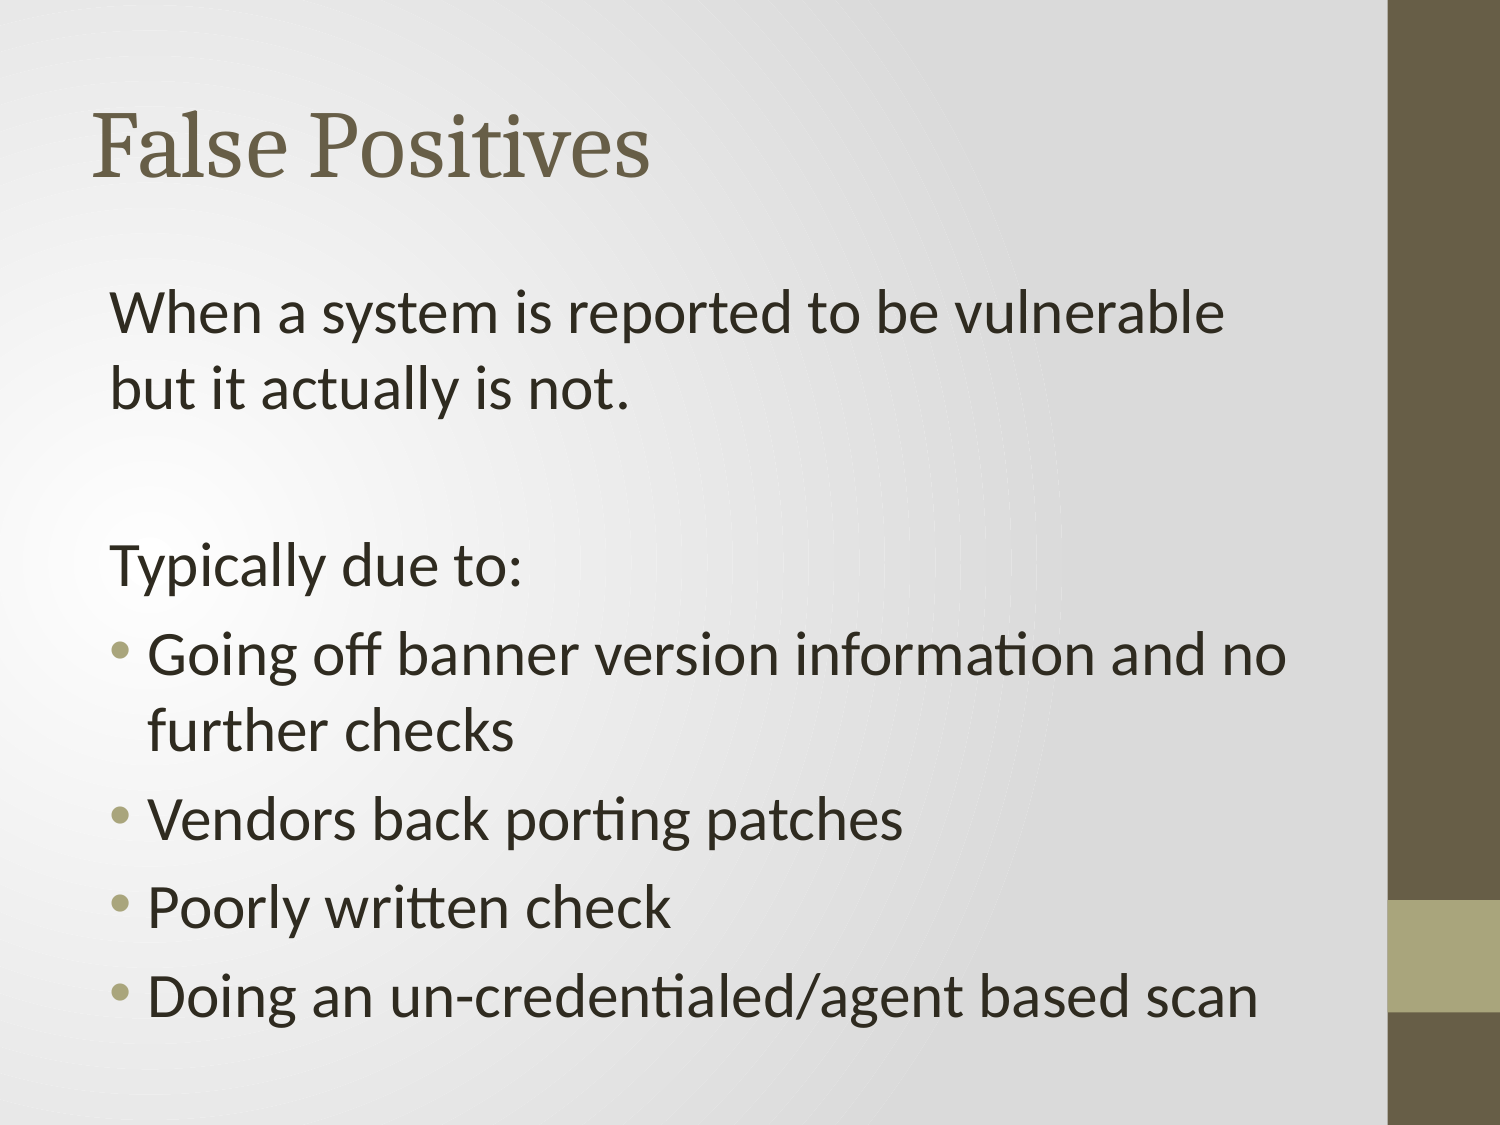

# False Positives
When a system is reported to be vulnerable but it actually is not.

Typically due to:
Going off banner version information and no further checks
Vendors back porting patches
Poorly written check
Doing an un-credentialed/agent based scan